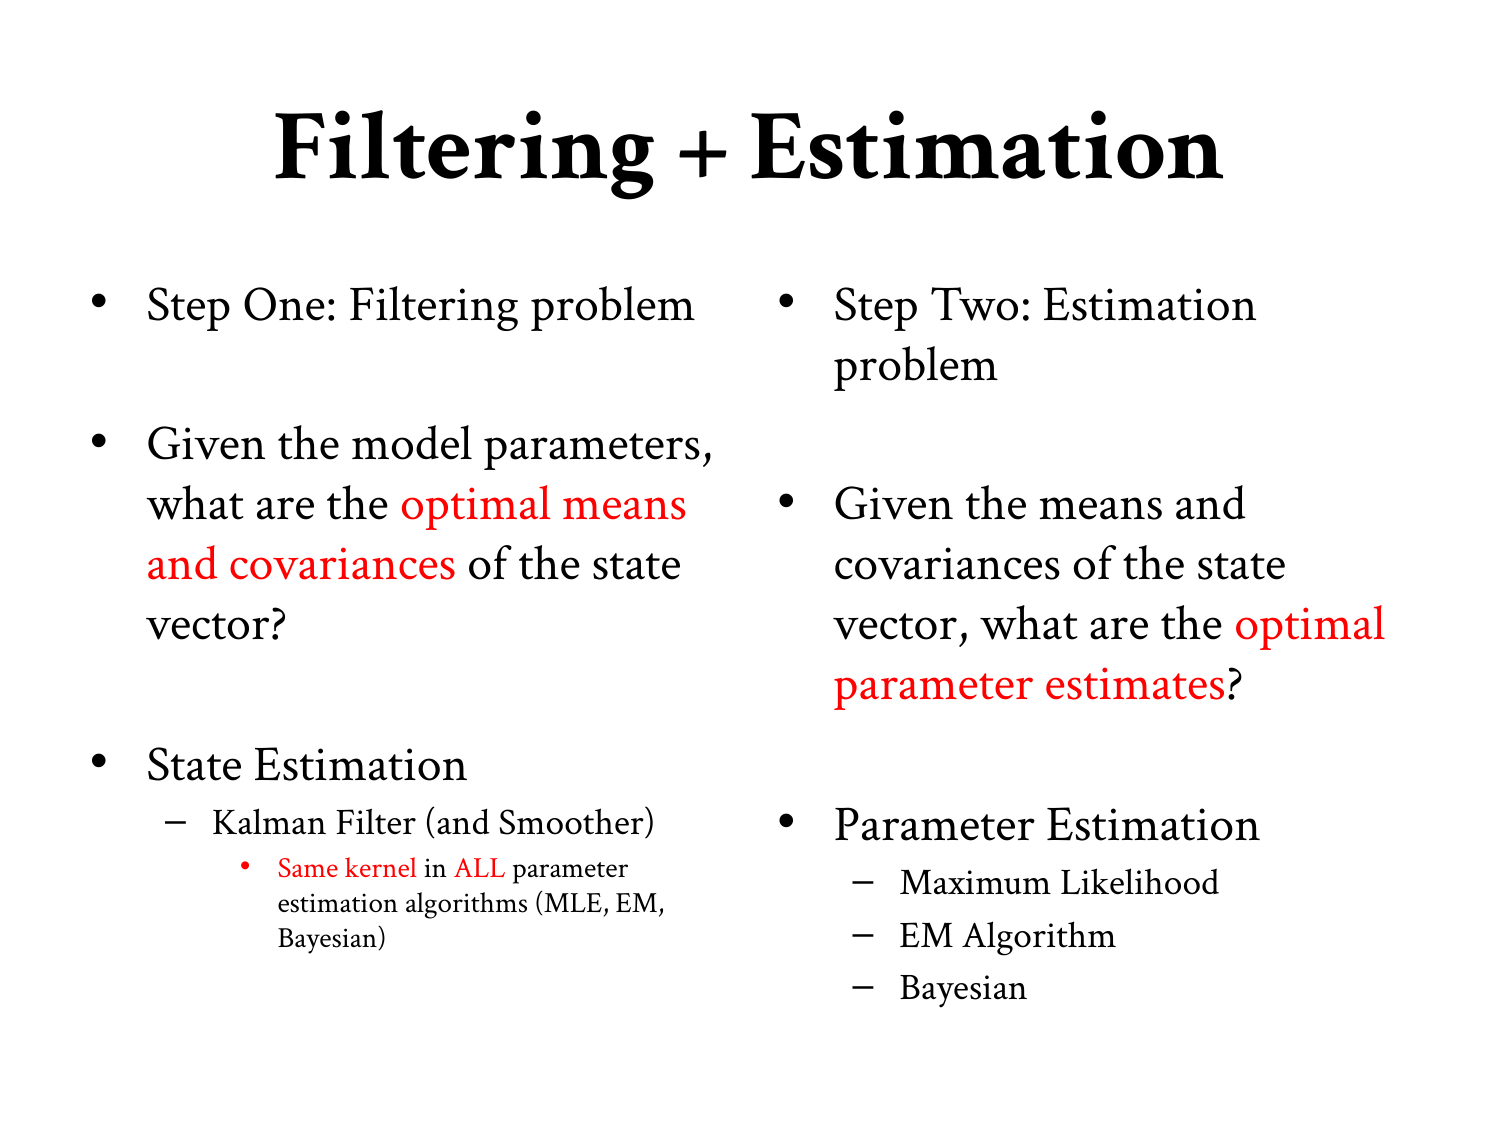

# Filtering + Estimation

Step One: Filtering problem

Given the model parameters, what are the optimal means and covariances of the state vector?

State Estimation
Kalman Filter (and Smoother)
Same kernel in ALL parameter estimation algorithms (MLE, EM, Bayesian)

Step Two: Estimation problem

Given the means and covariances of the state vector, what are the optimal parameter estimates?

Parameter Estimation
Maximum Likelihood
EM Algorithm
Bayesian